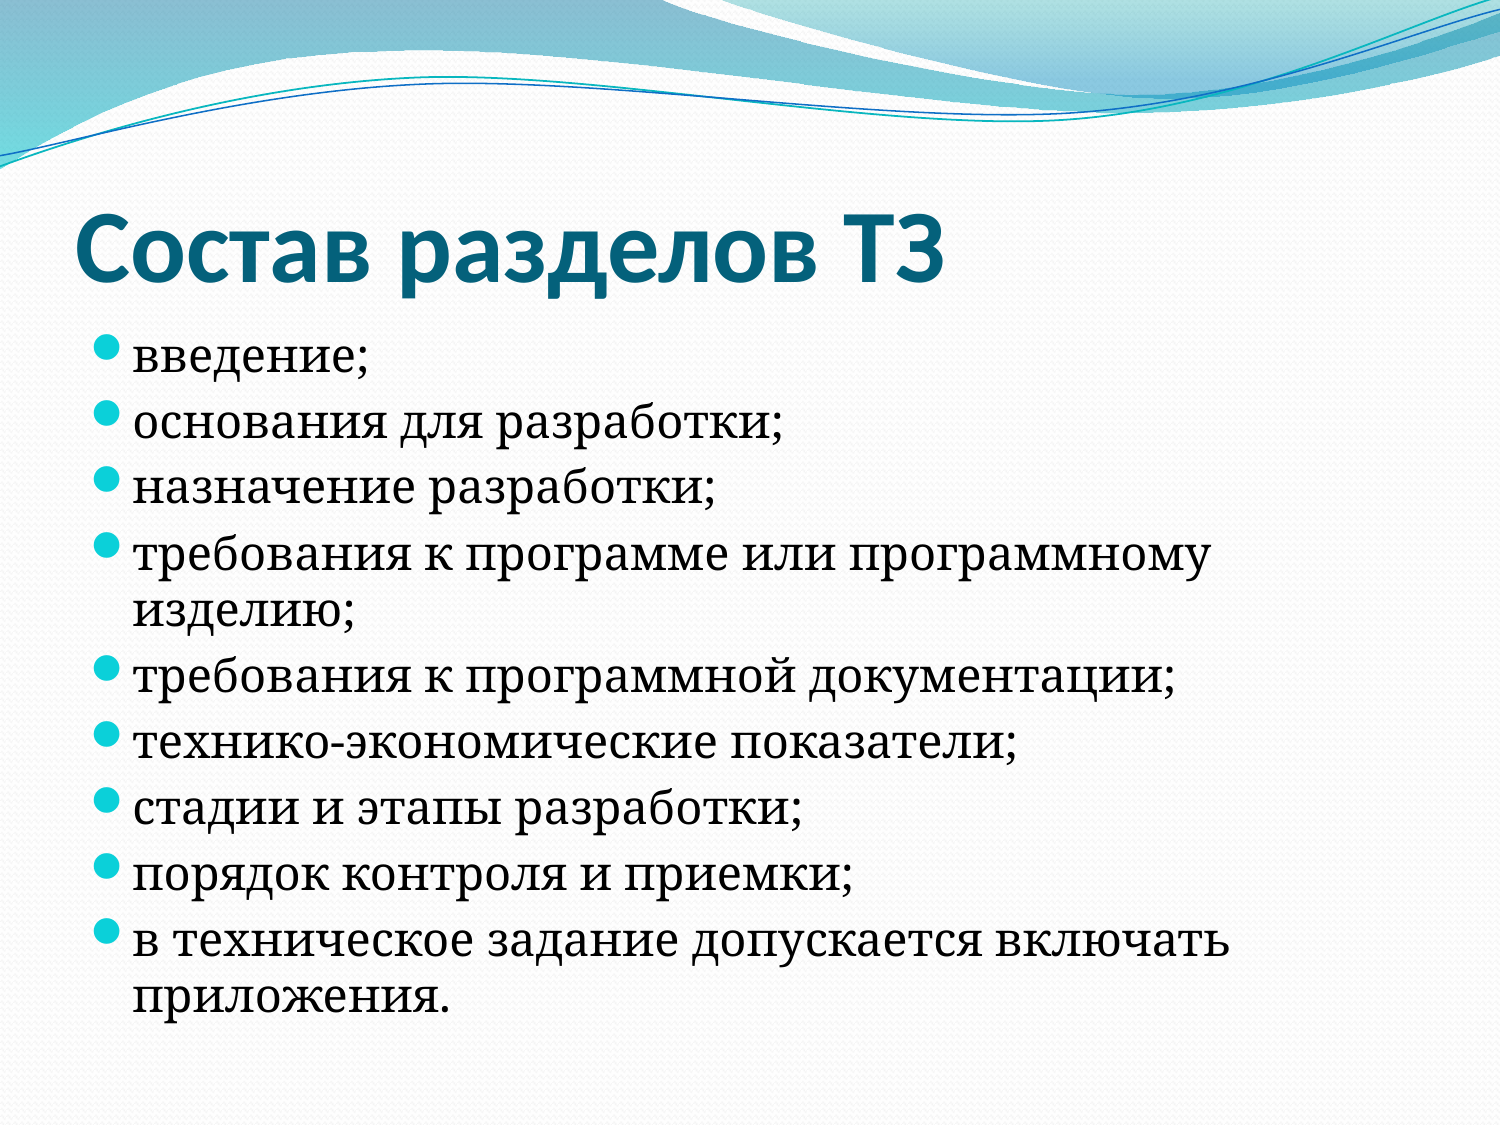

# Состав разделов ТЗ
введение;
основания для разработки;
назначение разработки;
требования к программе или программному изделию;
требования к программной документации;
технико-экономические показатели;
стадии и этапы разработки;
порядок контроля и приемки;
в техническое задание допускается включать приложения.